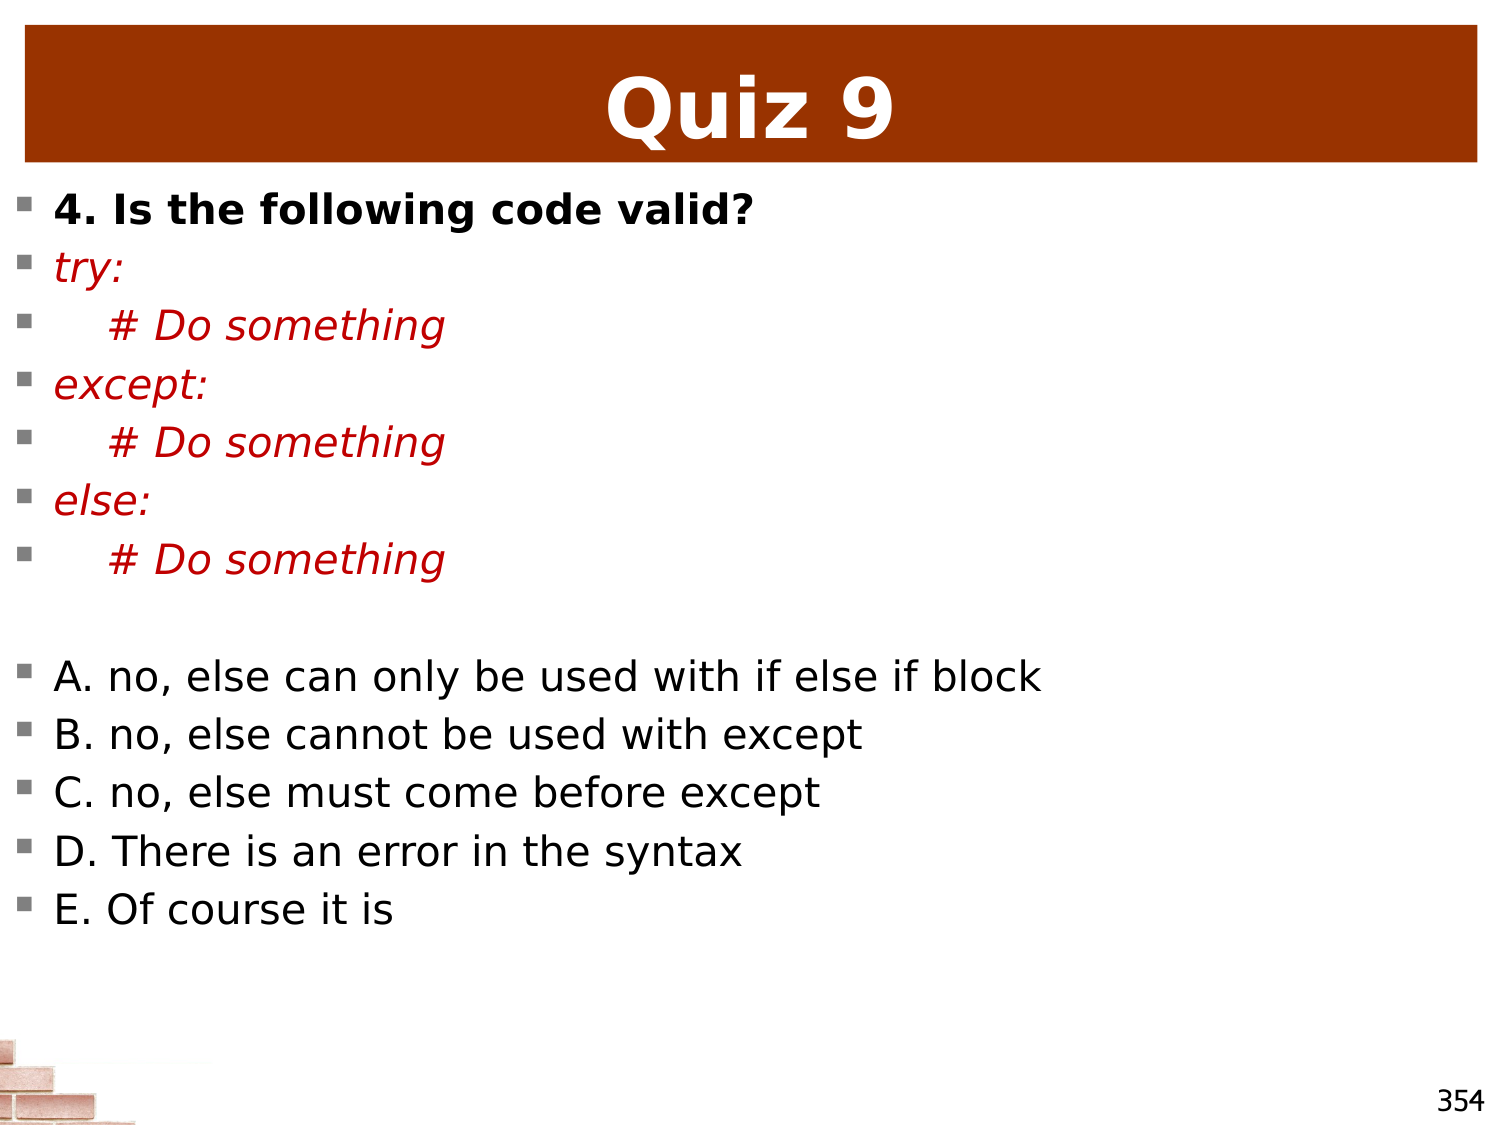

# Quiz 9
4. Is the following code valid?
try:
    # Do something
except:
    # Do something
else:
    # Do something

A. no, else can only be used with if else if block
B. no, else cannot be used with except
C. no, else must come before except
D. There is an error in the syntax
E. Of course it is
354